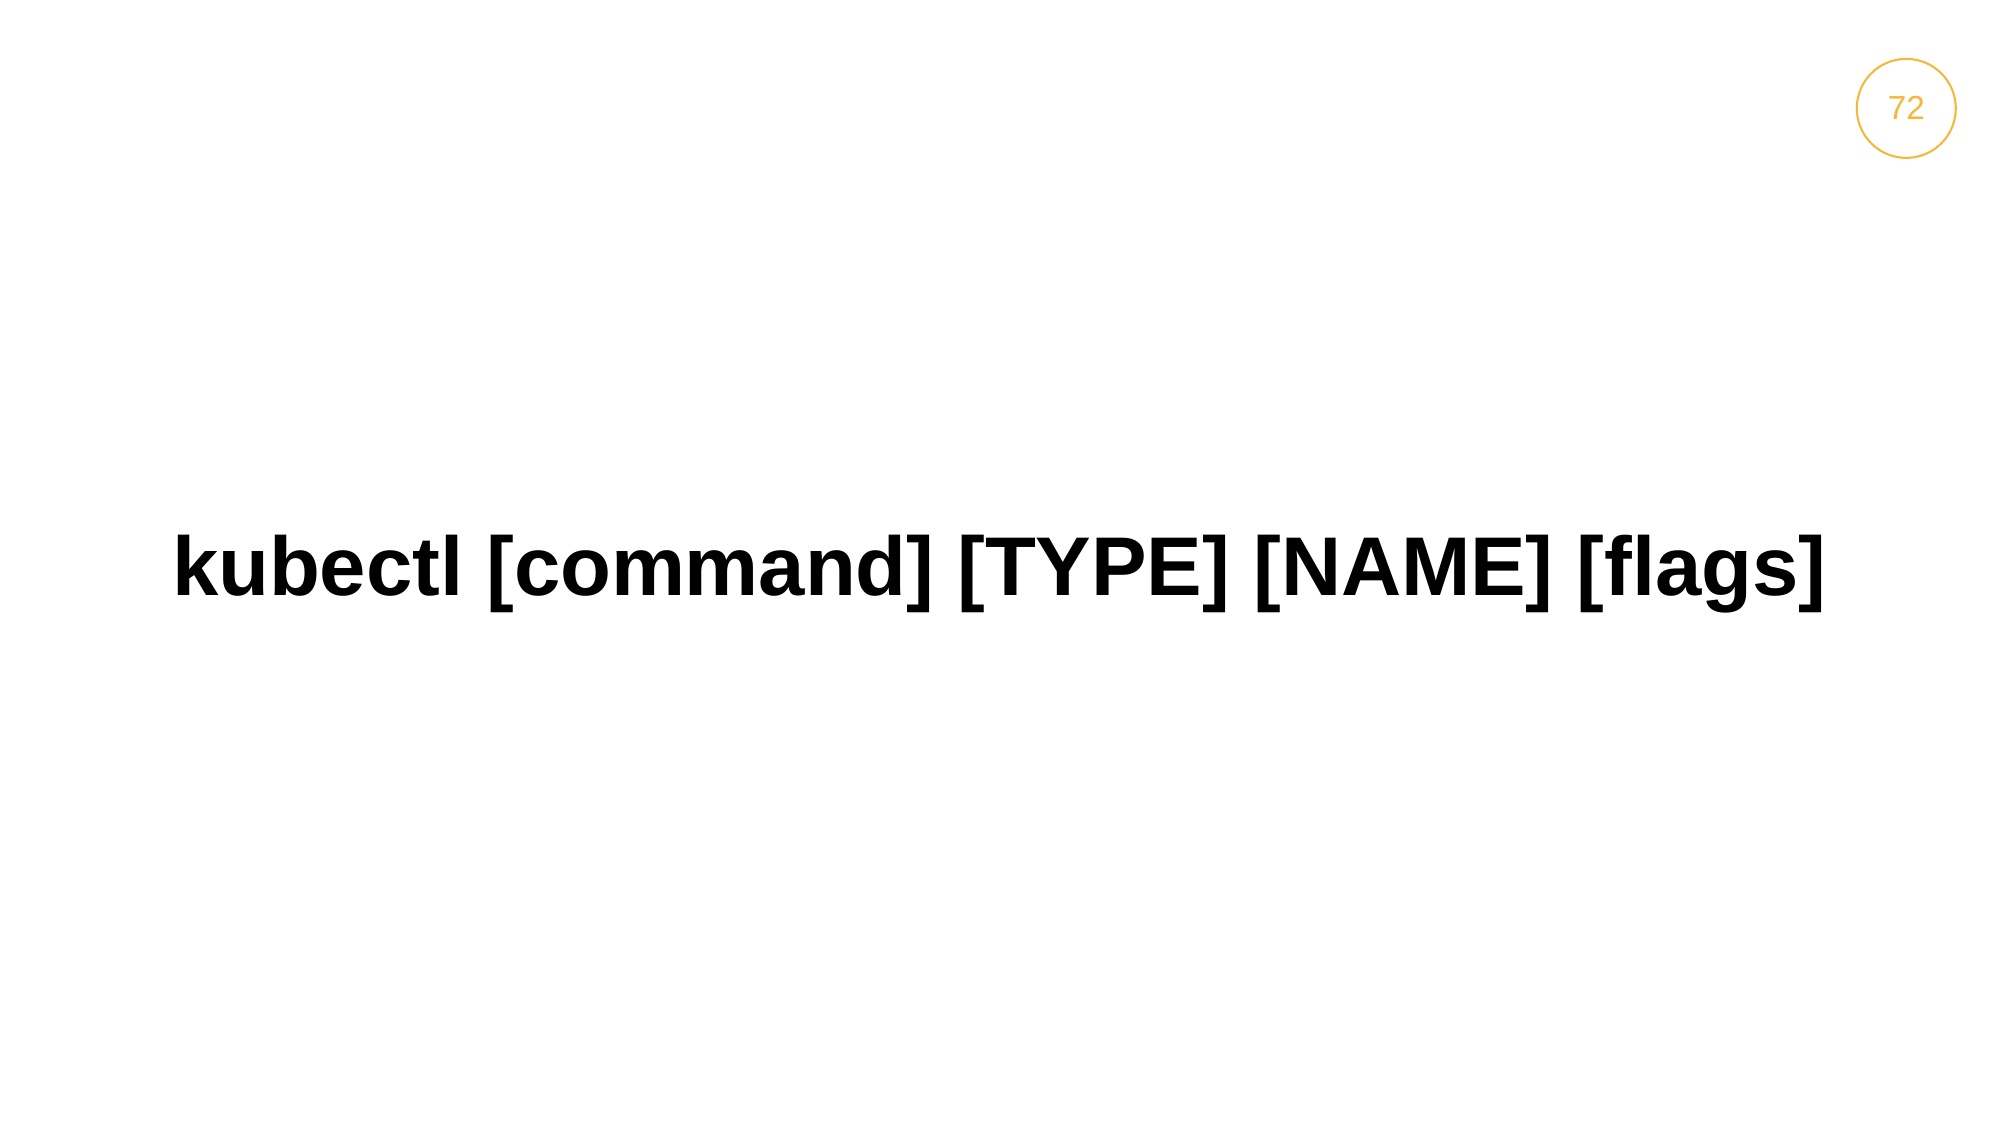

72
38
kubectl [command] [TYPE] [NAME] [flags]